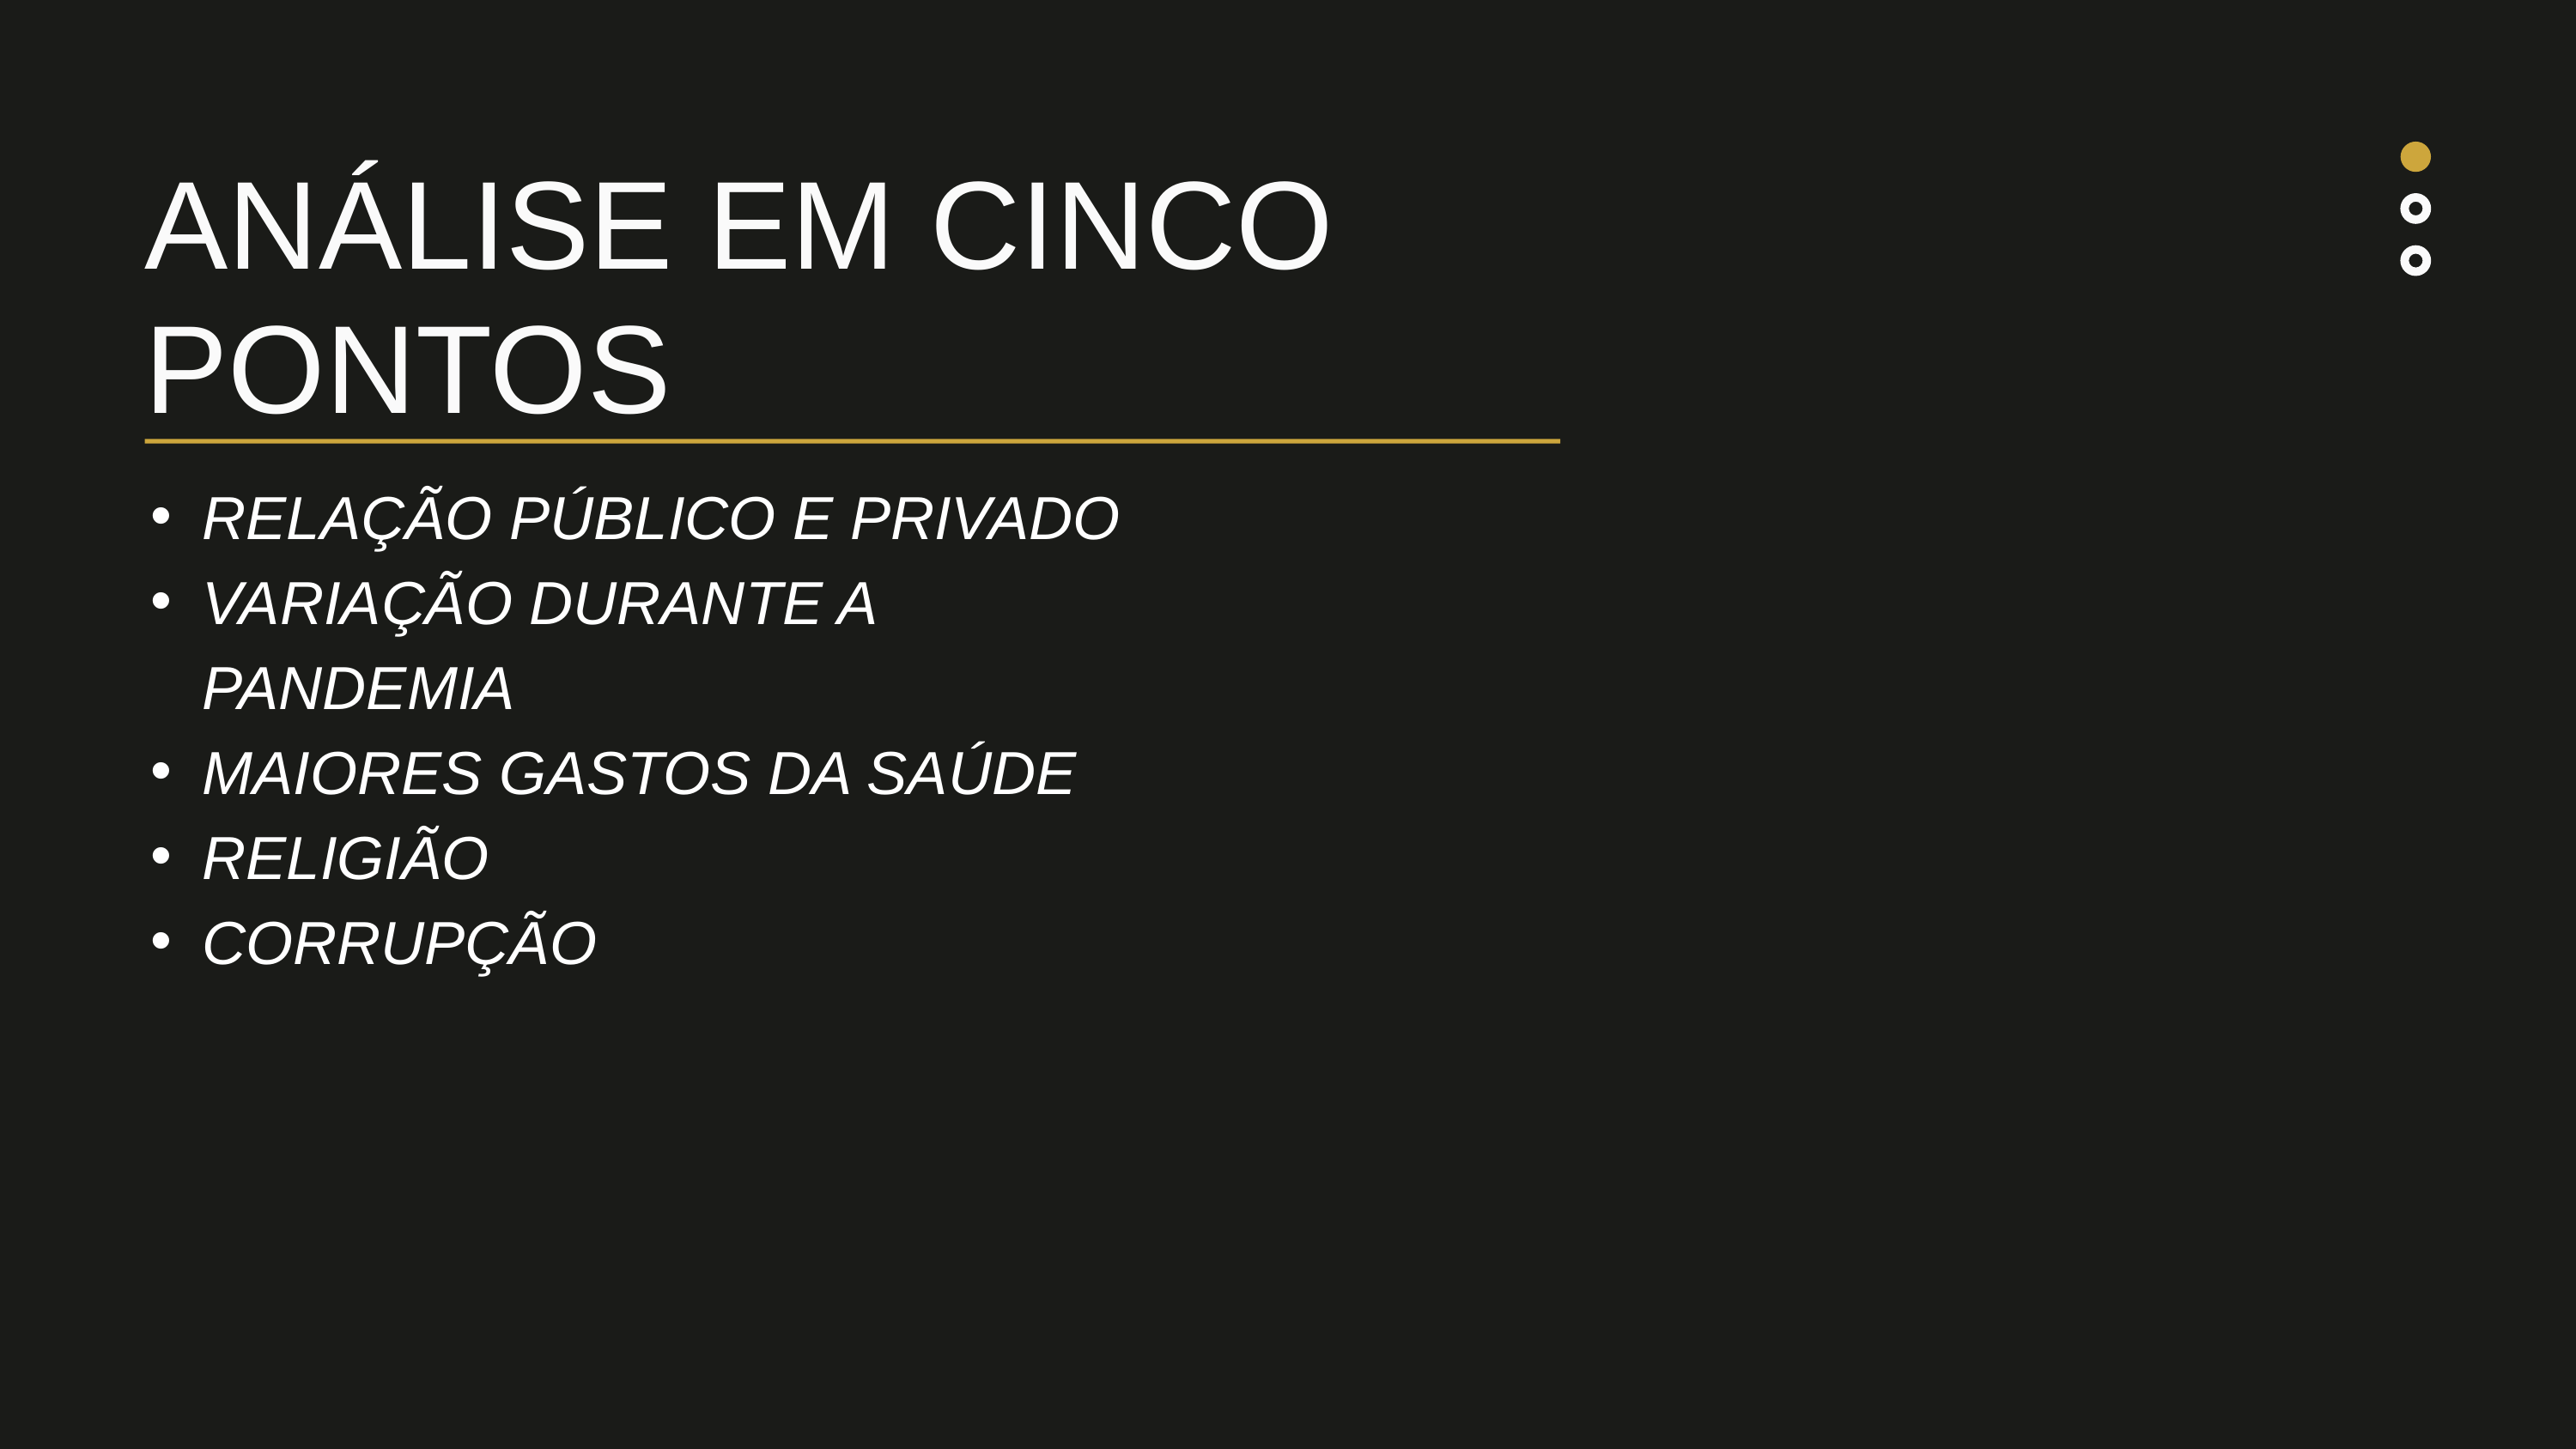

ANÁLISE EM CINCO PONTOS

RELAÇÃO PÚBLICO E PRIVADO
VARIAÇÃO DURANTE A PANDEMIA
MAIORES GASTOS DA SAÚDE
RELIGIÃO
CORRUPÇÃO